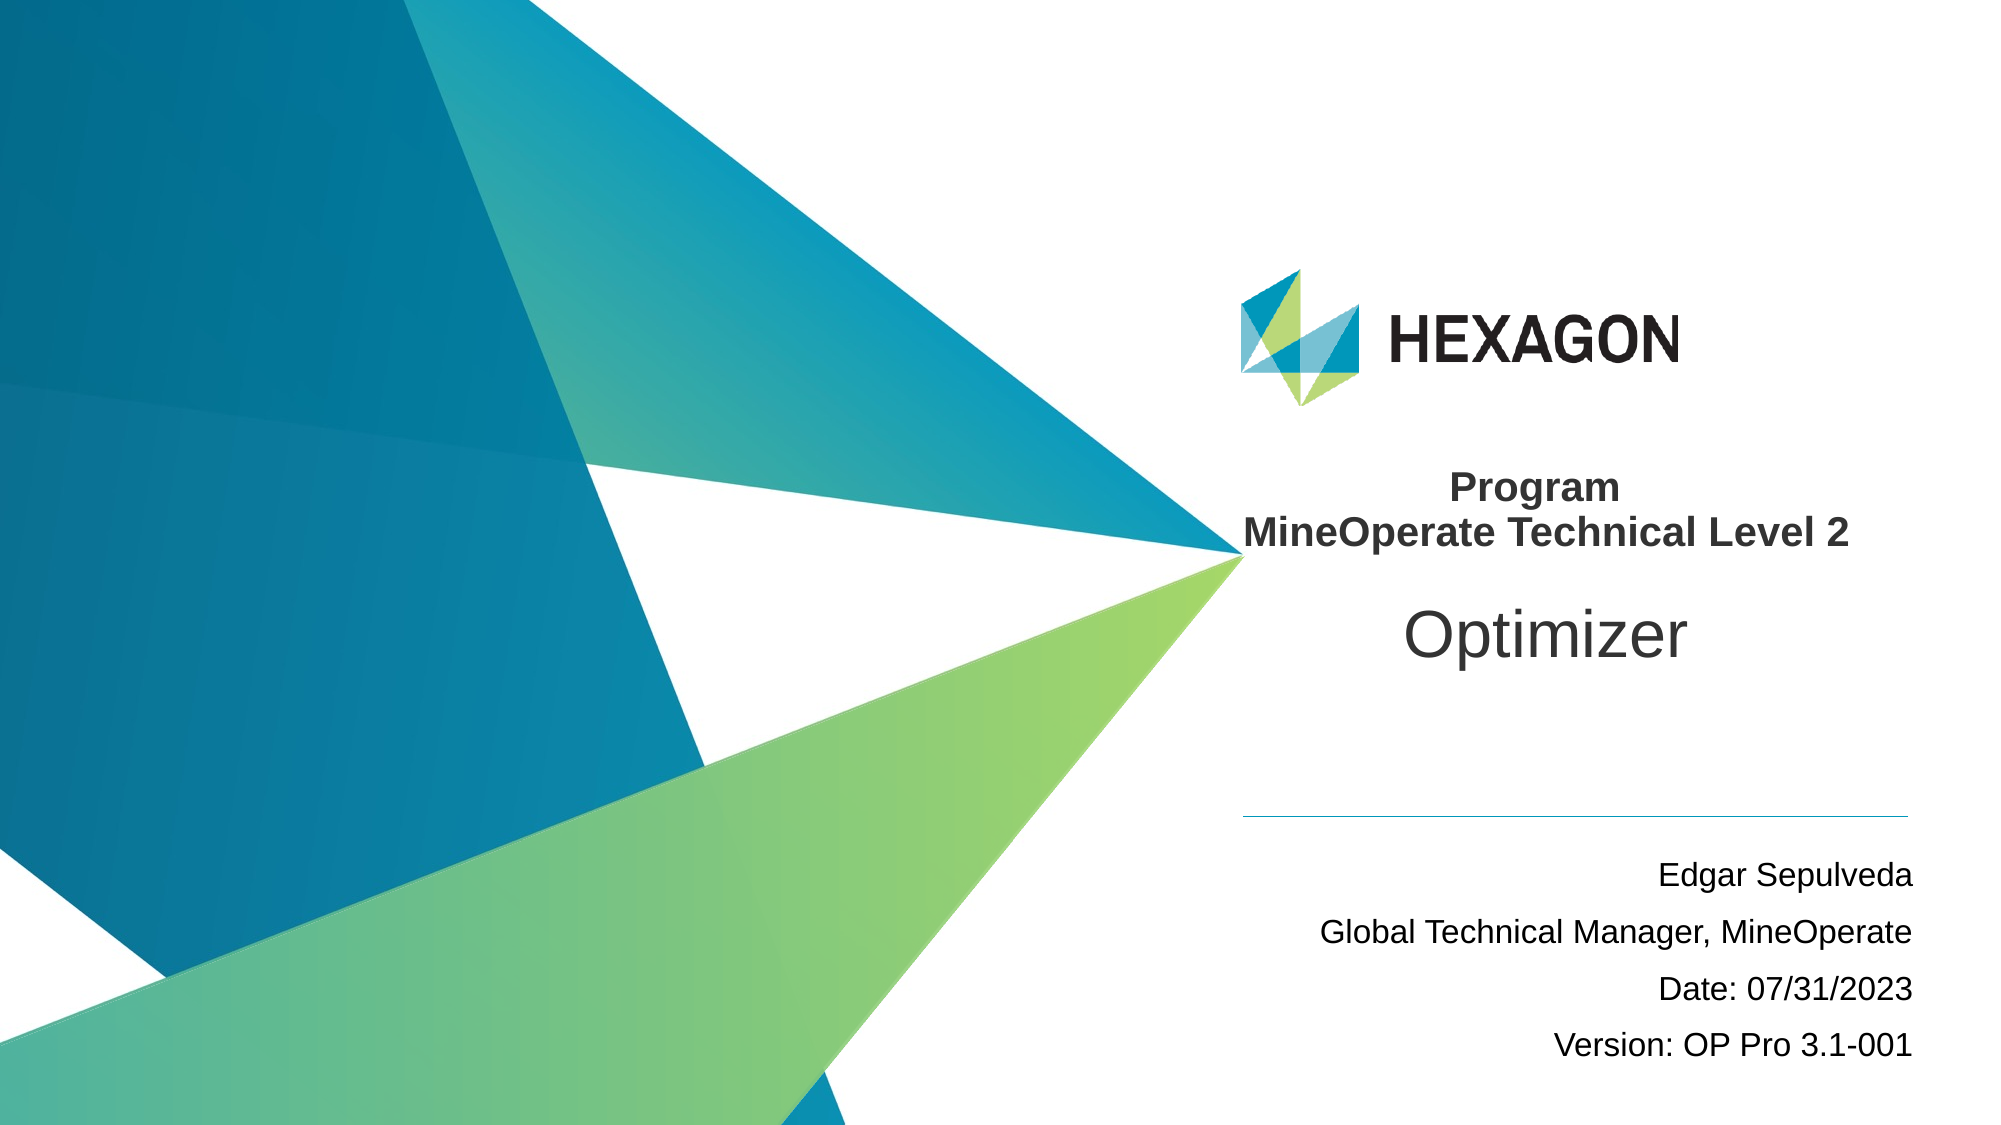

Program
MineOperate Technical Level 2

Optimizer

Edgar Sepulveda
Global Technical Manager, MineOperate
Date: 07/31/2023
Version: OP Pro 3.1-001